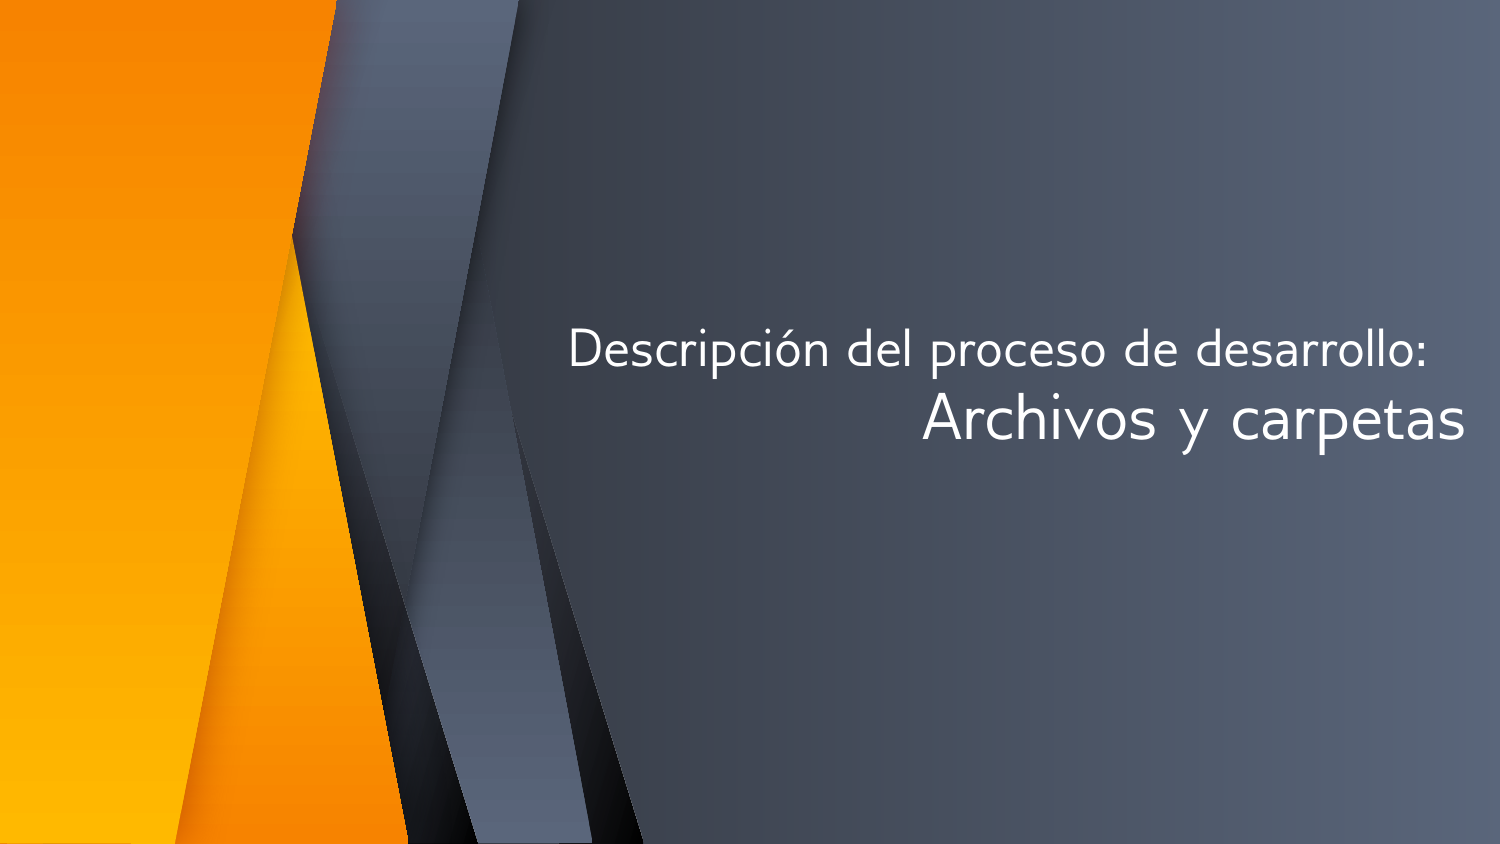

Descripción del proceso de desarrollo: 
Archivos y carpetas